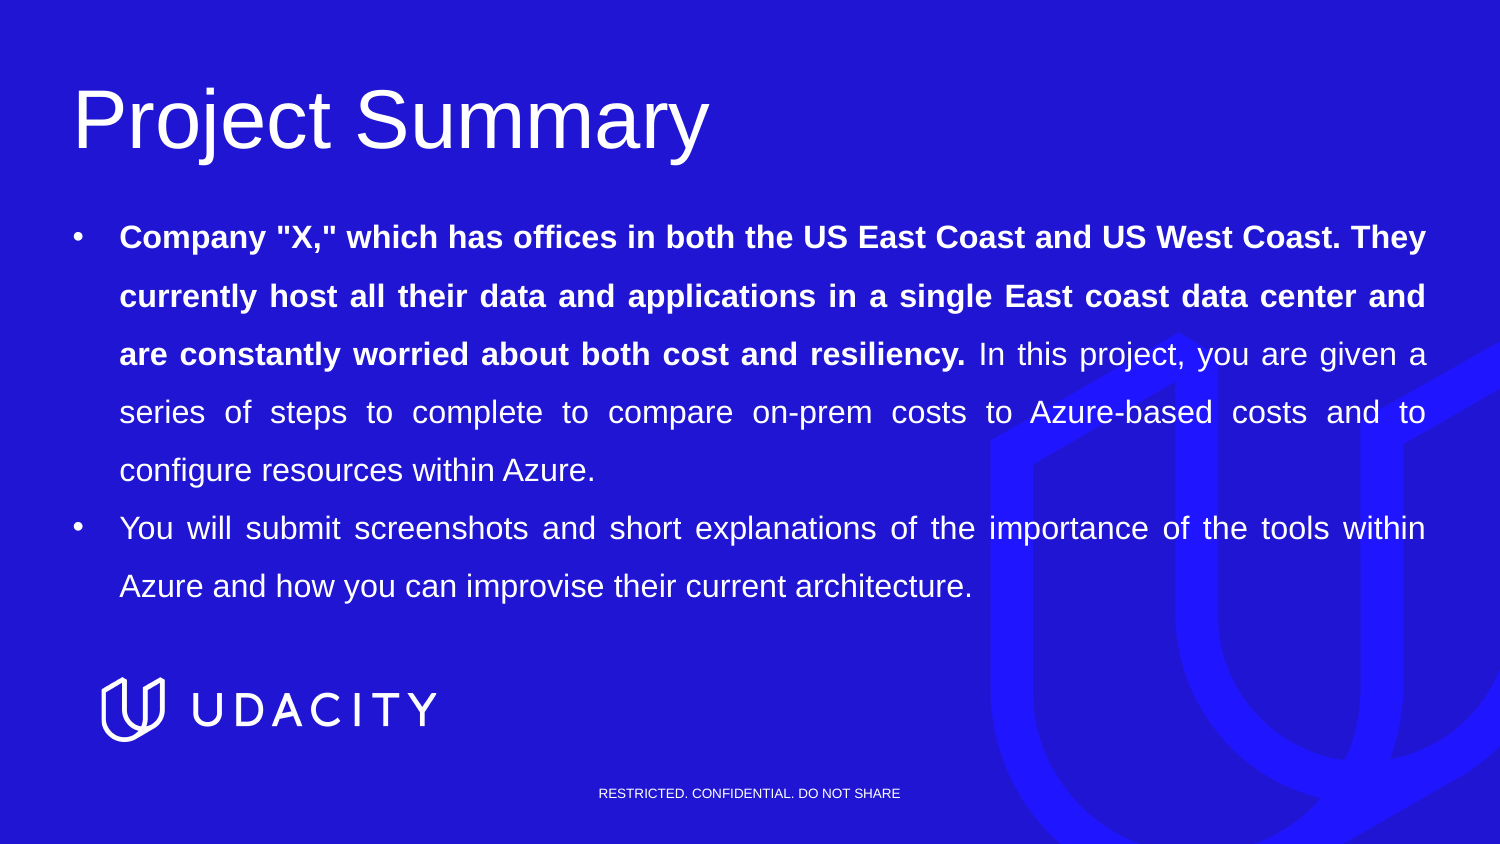

# Project Summary
Company "X," which has offices in both the US East Coast and US West Coast. They currently host all their data and applications in a single East coast data center and are constantly worried about both cost and resiliency. In this project, you are given a series of steps to complete to compare on-prem costs to Azure-based costs and to configure resources within Azure.
You will submit screenshots and short explanations of the importance of the tools within Azure and how you can improvise their current architecture.